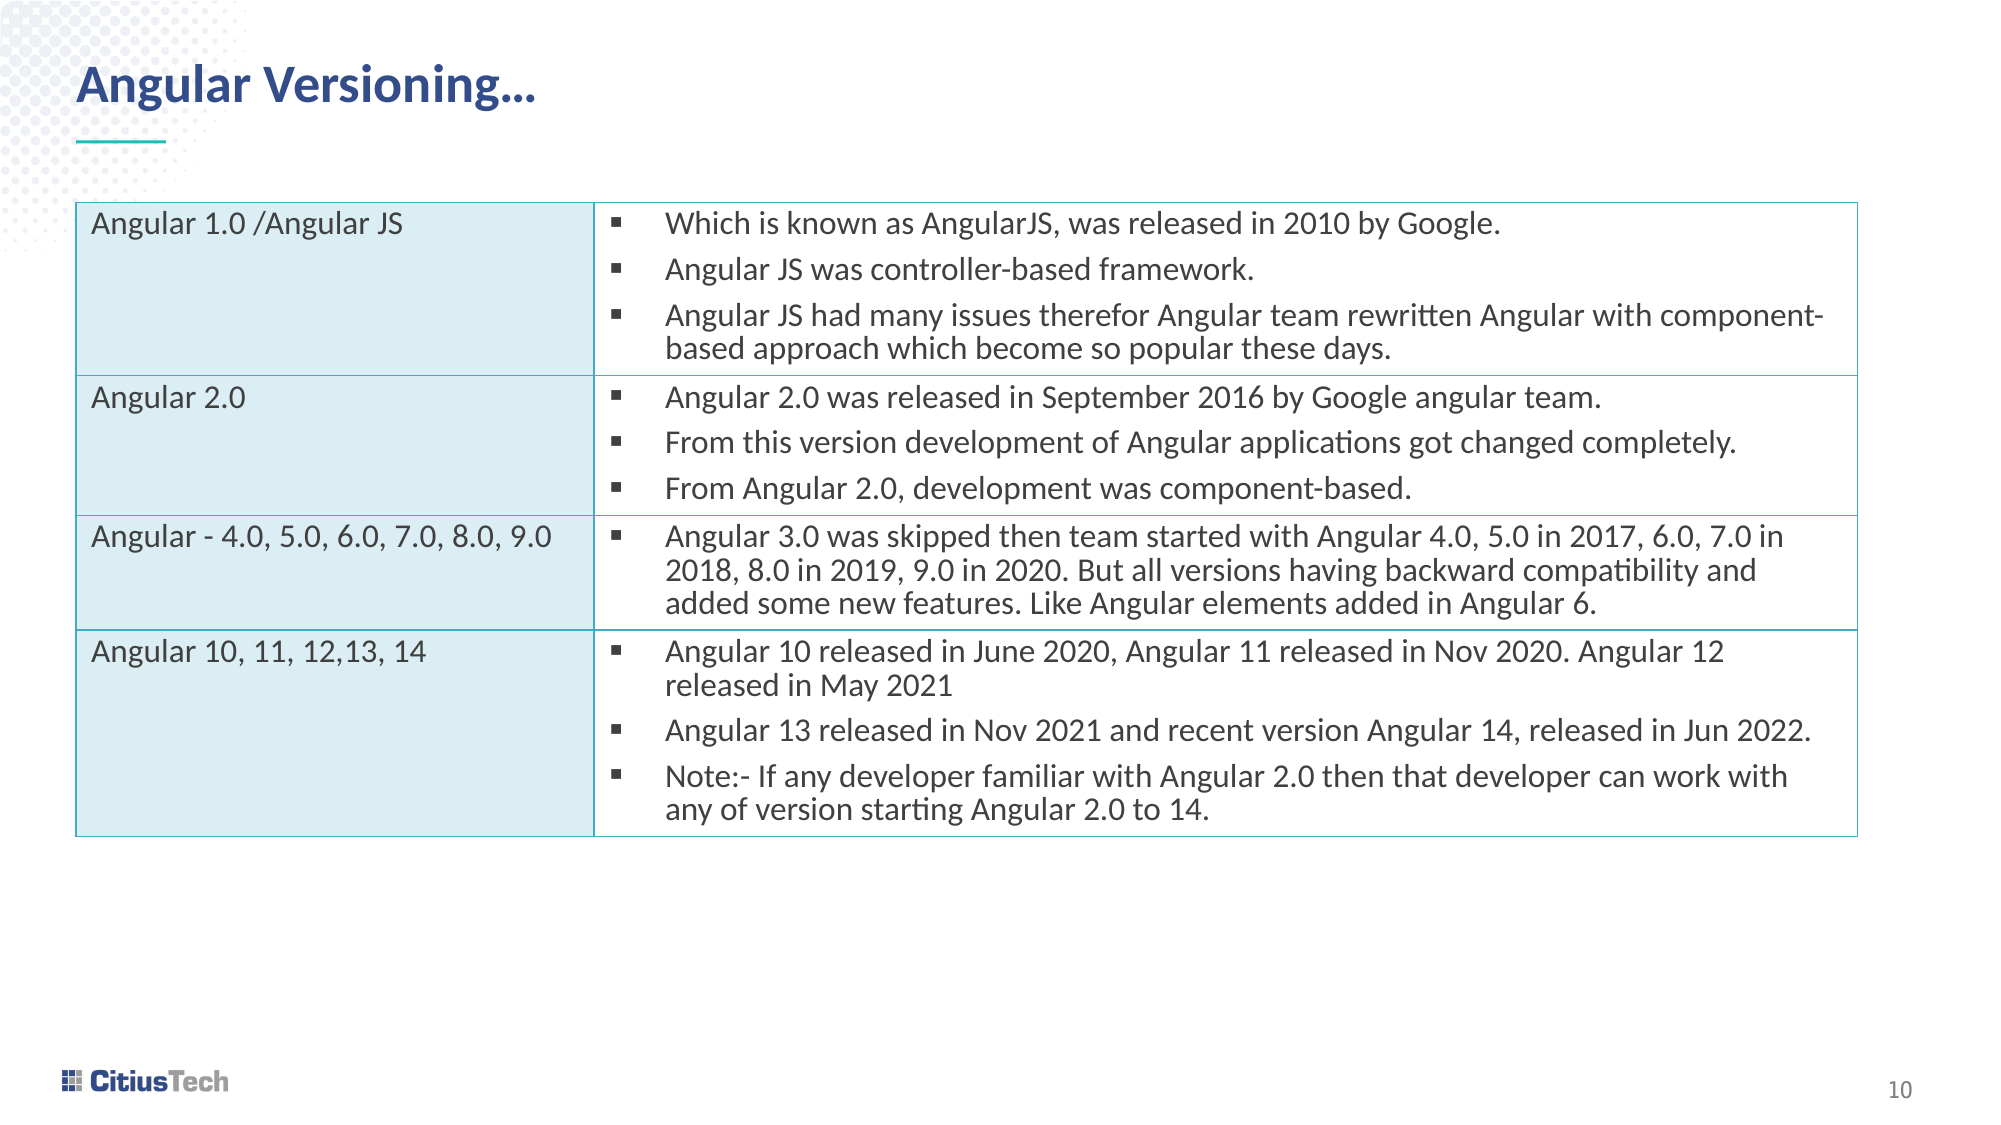

# Angular Versioning…
| Angular 1.0 /Angular JS | Which is known as AngularJS, was released in 2010 by Google. Angular JS was controller-based framework. Angular JS had many issues therefor Angular team rewritten Angular with component-based approach which become so popular these days. |
| --- | --- |
| Angular 2.0 | Angular 2.0 was released in September 2016 by Google angular team. From this version development of Angular applications got changed completely. From Angular 2.0, development was component-based. |
| Angular - 4.0, 5.0, 6.0, 7.0, 8.0, 9.0 | Angular 3.0 was skipped then team started with Angular 4.0, 5.0 in 2017, 6.0, 7.0 in 2018, 8.0 in 2019, 9.0 in 2020. But all versions having backward compatibility and added some new features. Like Angular elements added in Angular 6. |
| Angular 10, 11, 12,13, 14 | Angular 10 released in June 2020, Angular 11 released in Nov 2020. Angular 12 released in May 2021 Angular 13 released in Nov 2021 and recent version Angular 14, released in Jun 2022. Note:- If any developer familiar with Angular 2.0 then that developer can work with any of version starting Angular 2.0 to 14. |